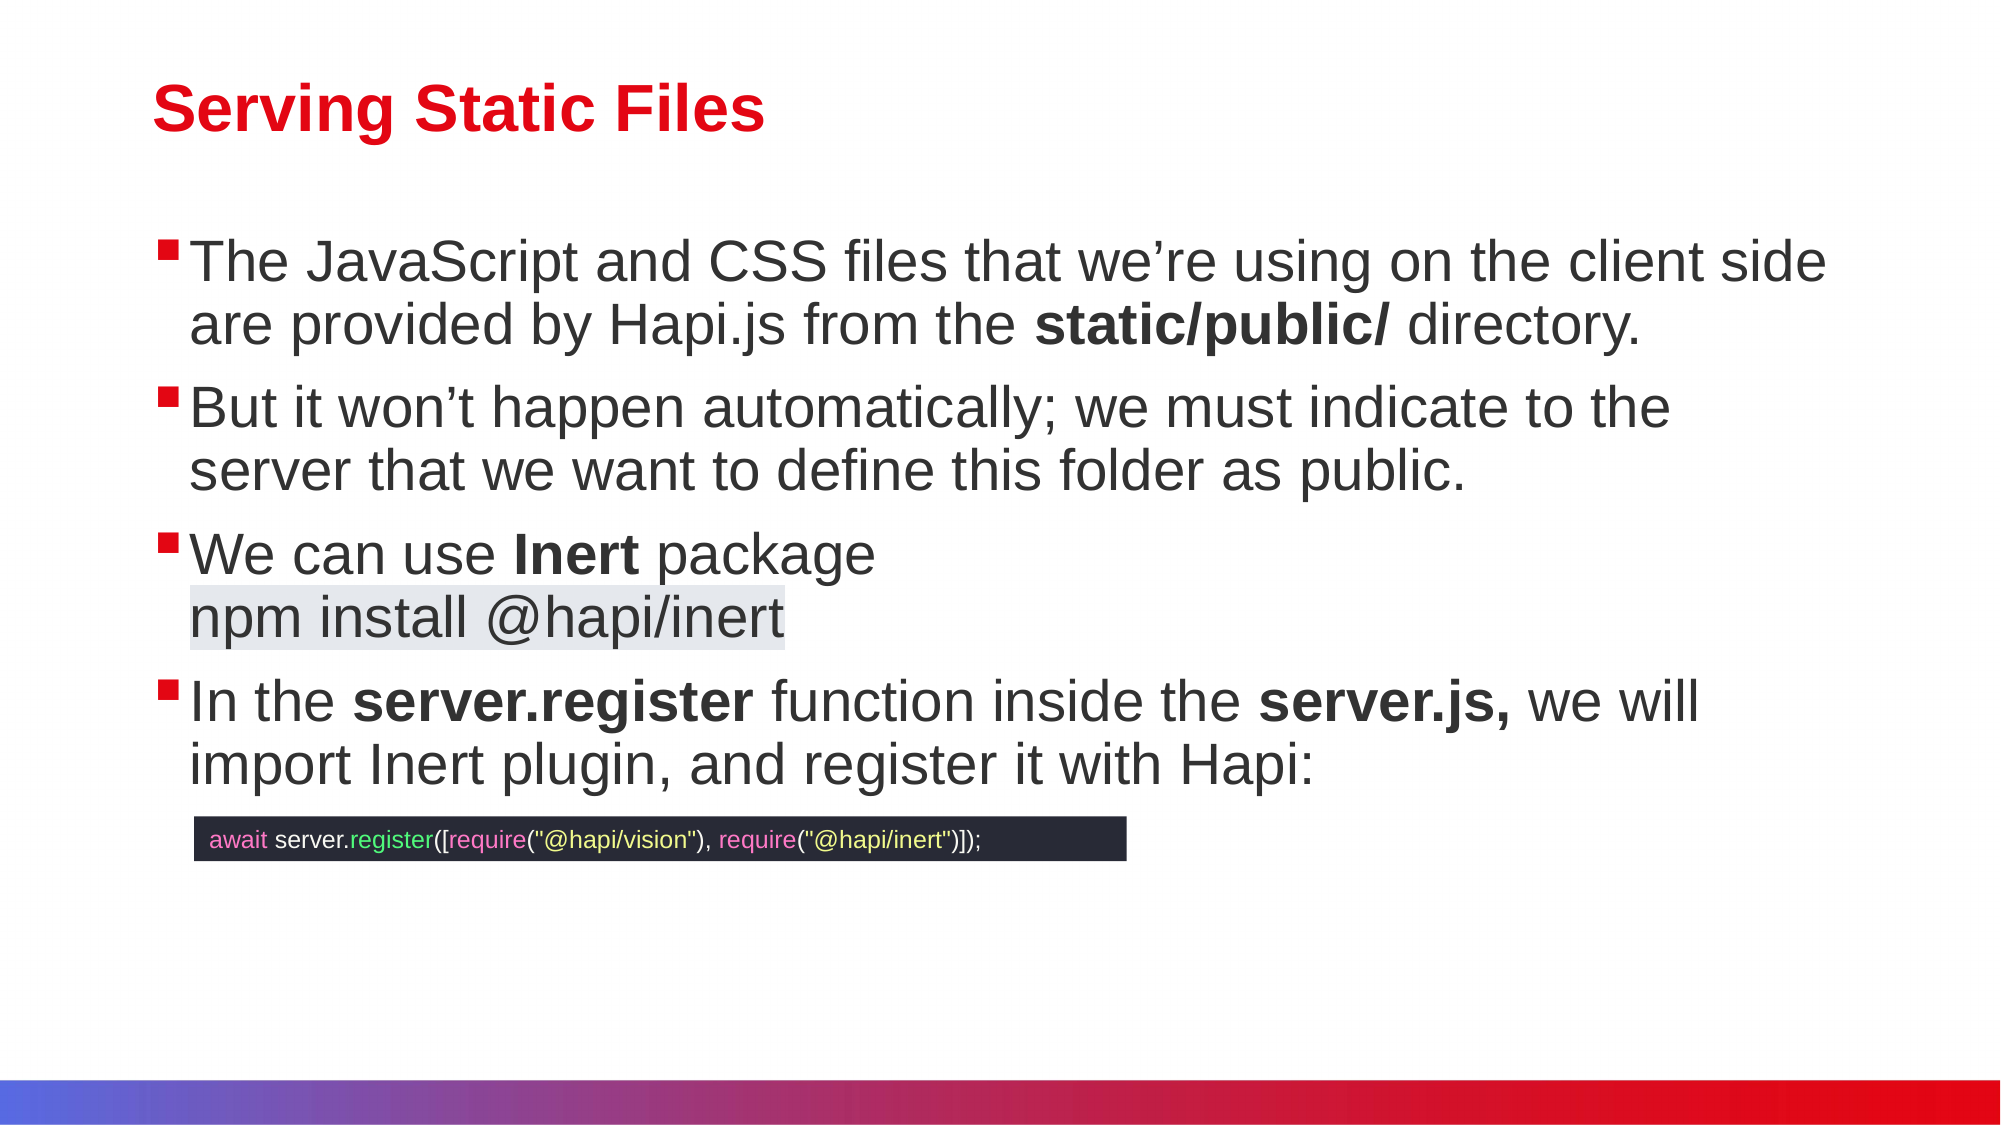

# Serving Static Files
The JavaScript and CSS files that we’re using on the client side are provided by Hapi.js from the static/public/ directory.
But it won’t happen automatically; we must indicate to the server that we want to define this folder as public.
We can use Inert package
npm install @hapi/inert
In the server.register function inside the server.js, we will import Inert plugin, and register it with Hapi:

await server.register([require("@hapi/vision"), require("@hapi/inert")]);